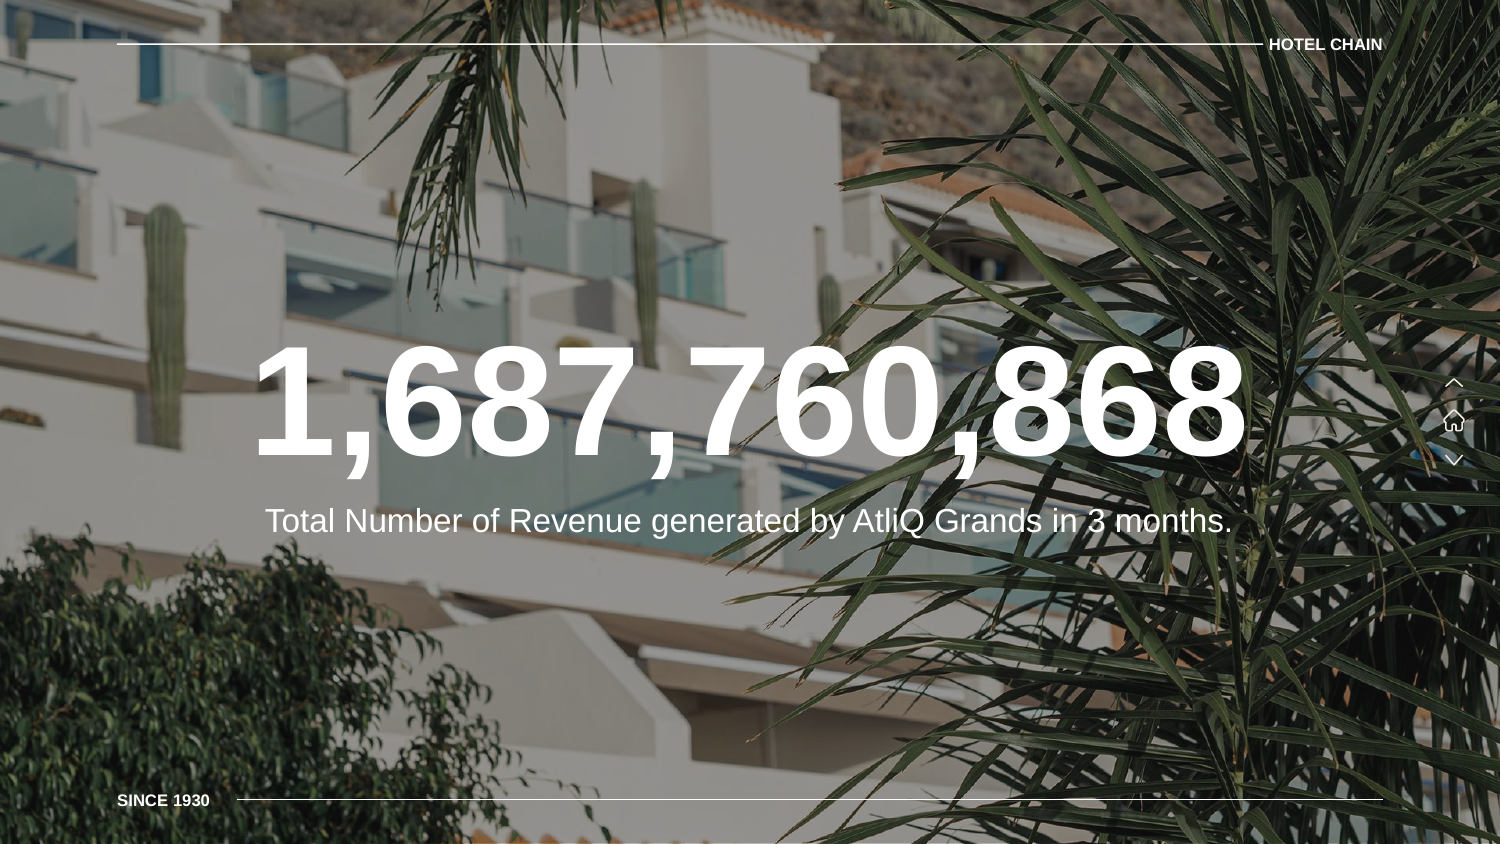

HOTEL CHAIN
# 1,687,760,868

Total Number of Revenue generated by AtliQ Grands in 3 months.
SINCE 1930